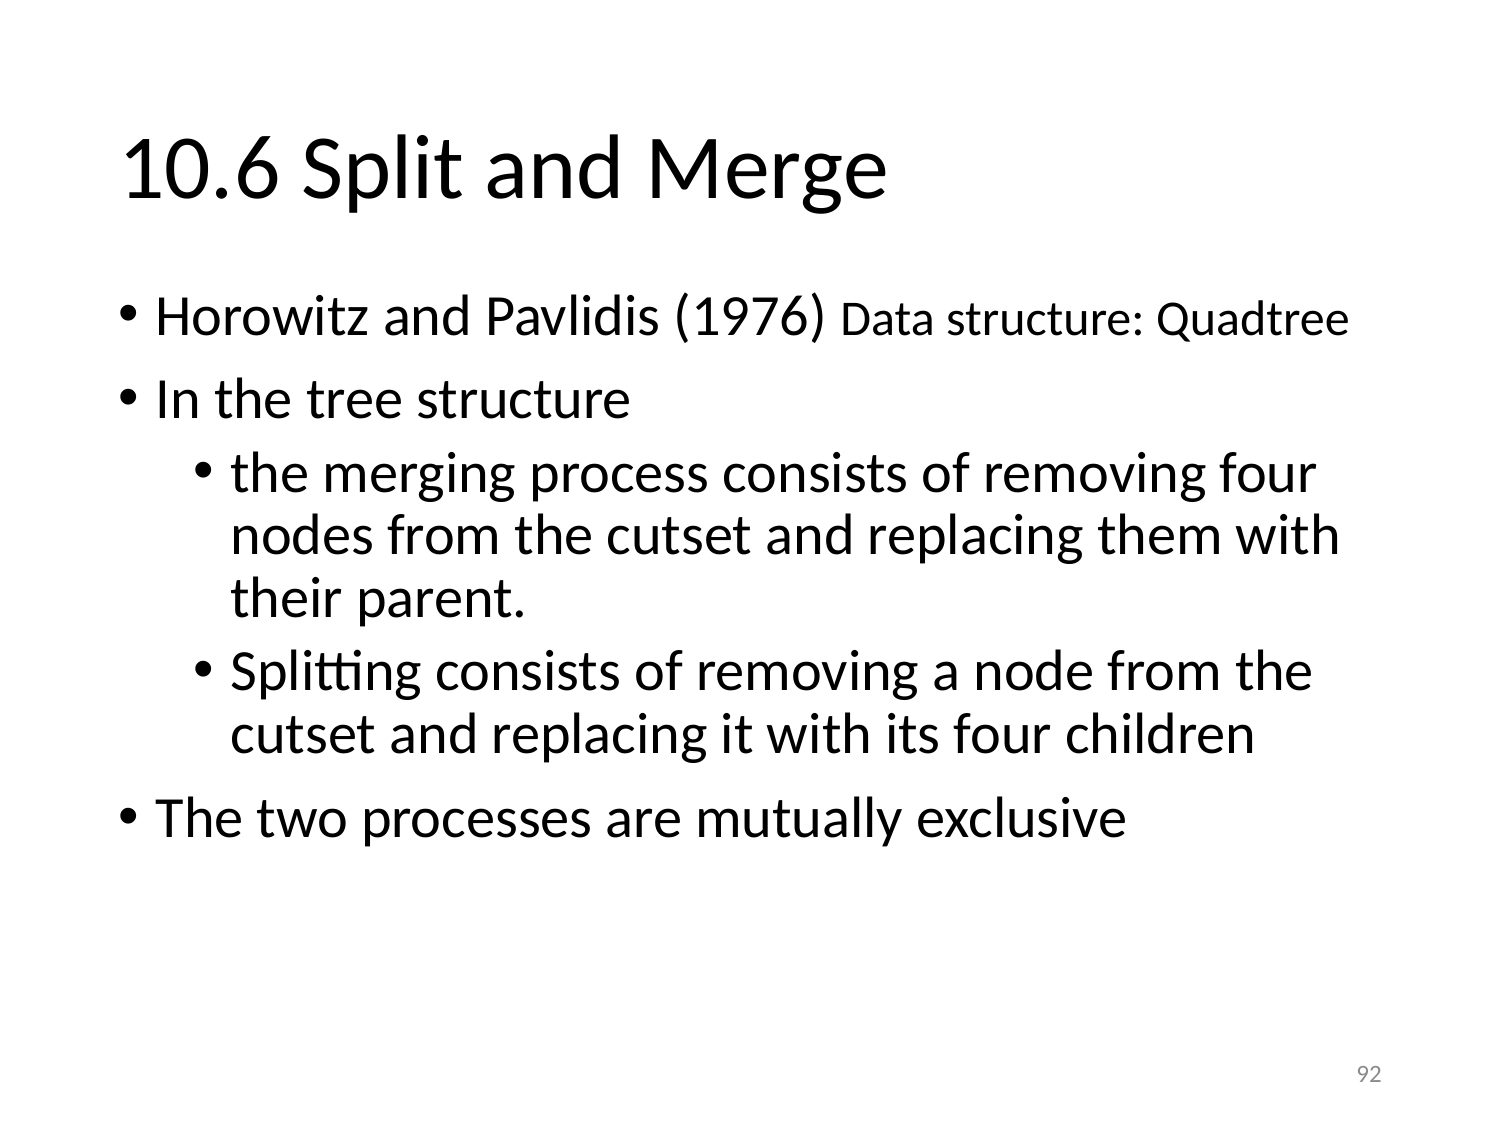

# 10.6 Split and Merge
Horowitz and Pavlidis (1976) Data structure: Quadtree
In the tree structure
the merging process consists of removing four nodes from the cutset and replacing them with their parent.
Splitting consists of removing a node from the cutset and replacing it with its four children
The two processes are mutually exclusive

92